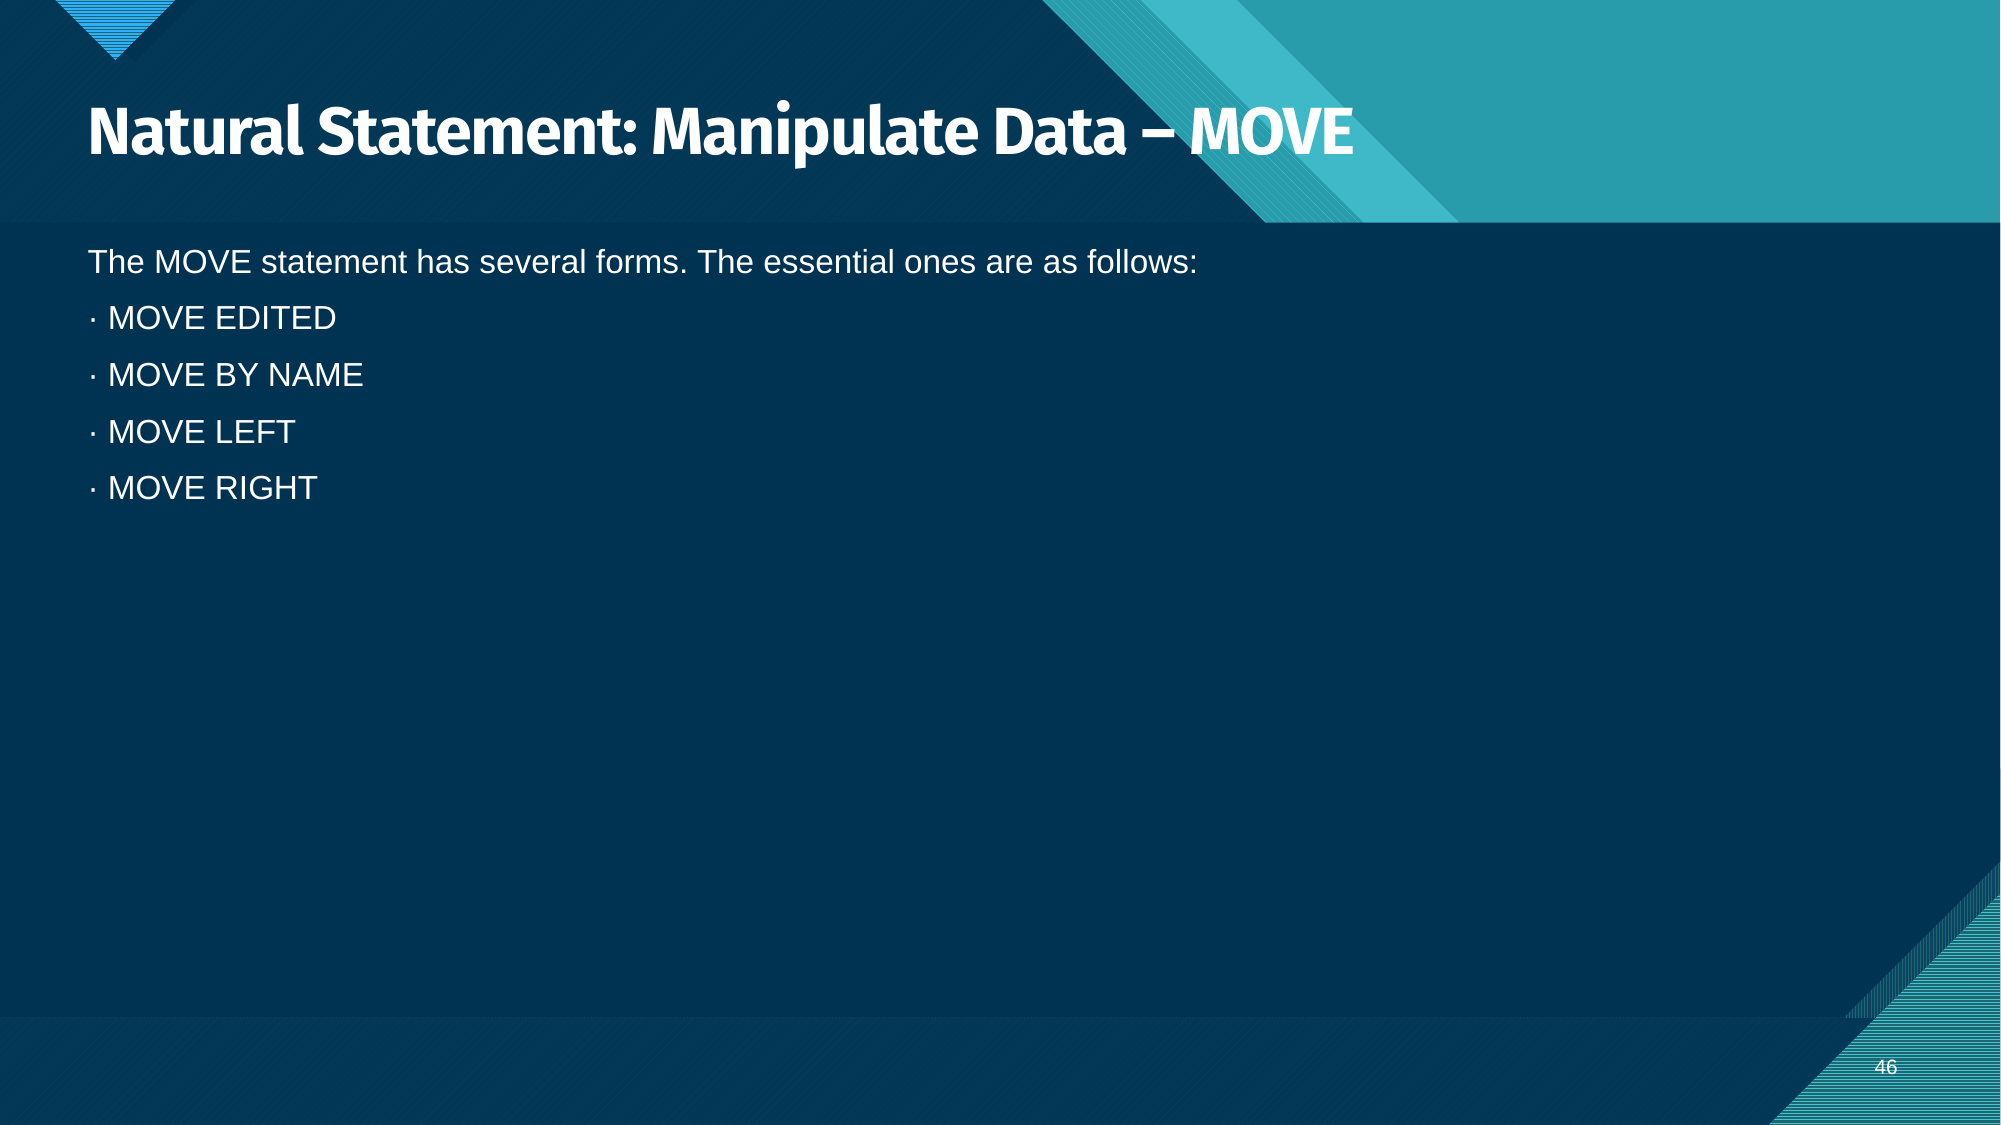

# Natural Statement: Manipulate Data – MOVE
The MOVE statement has several forms. The essential ones are as follows:
· MOVE EDITED
· MOVE BY NAME
· MOVE LEFT
· MOVE RIGHT

46